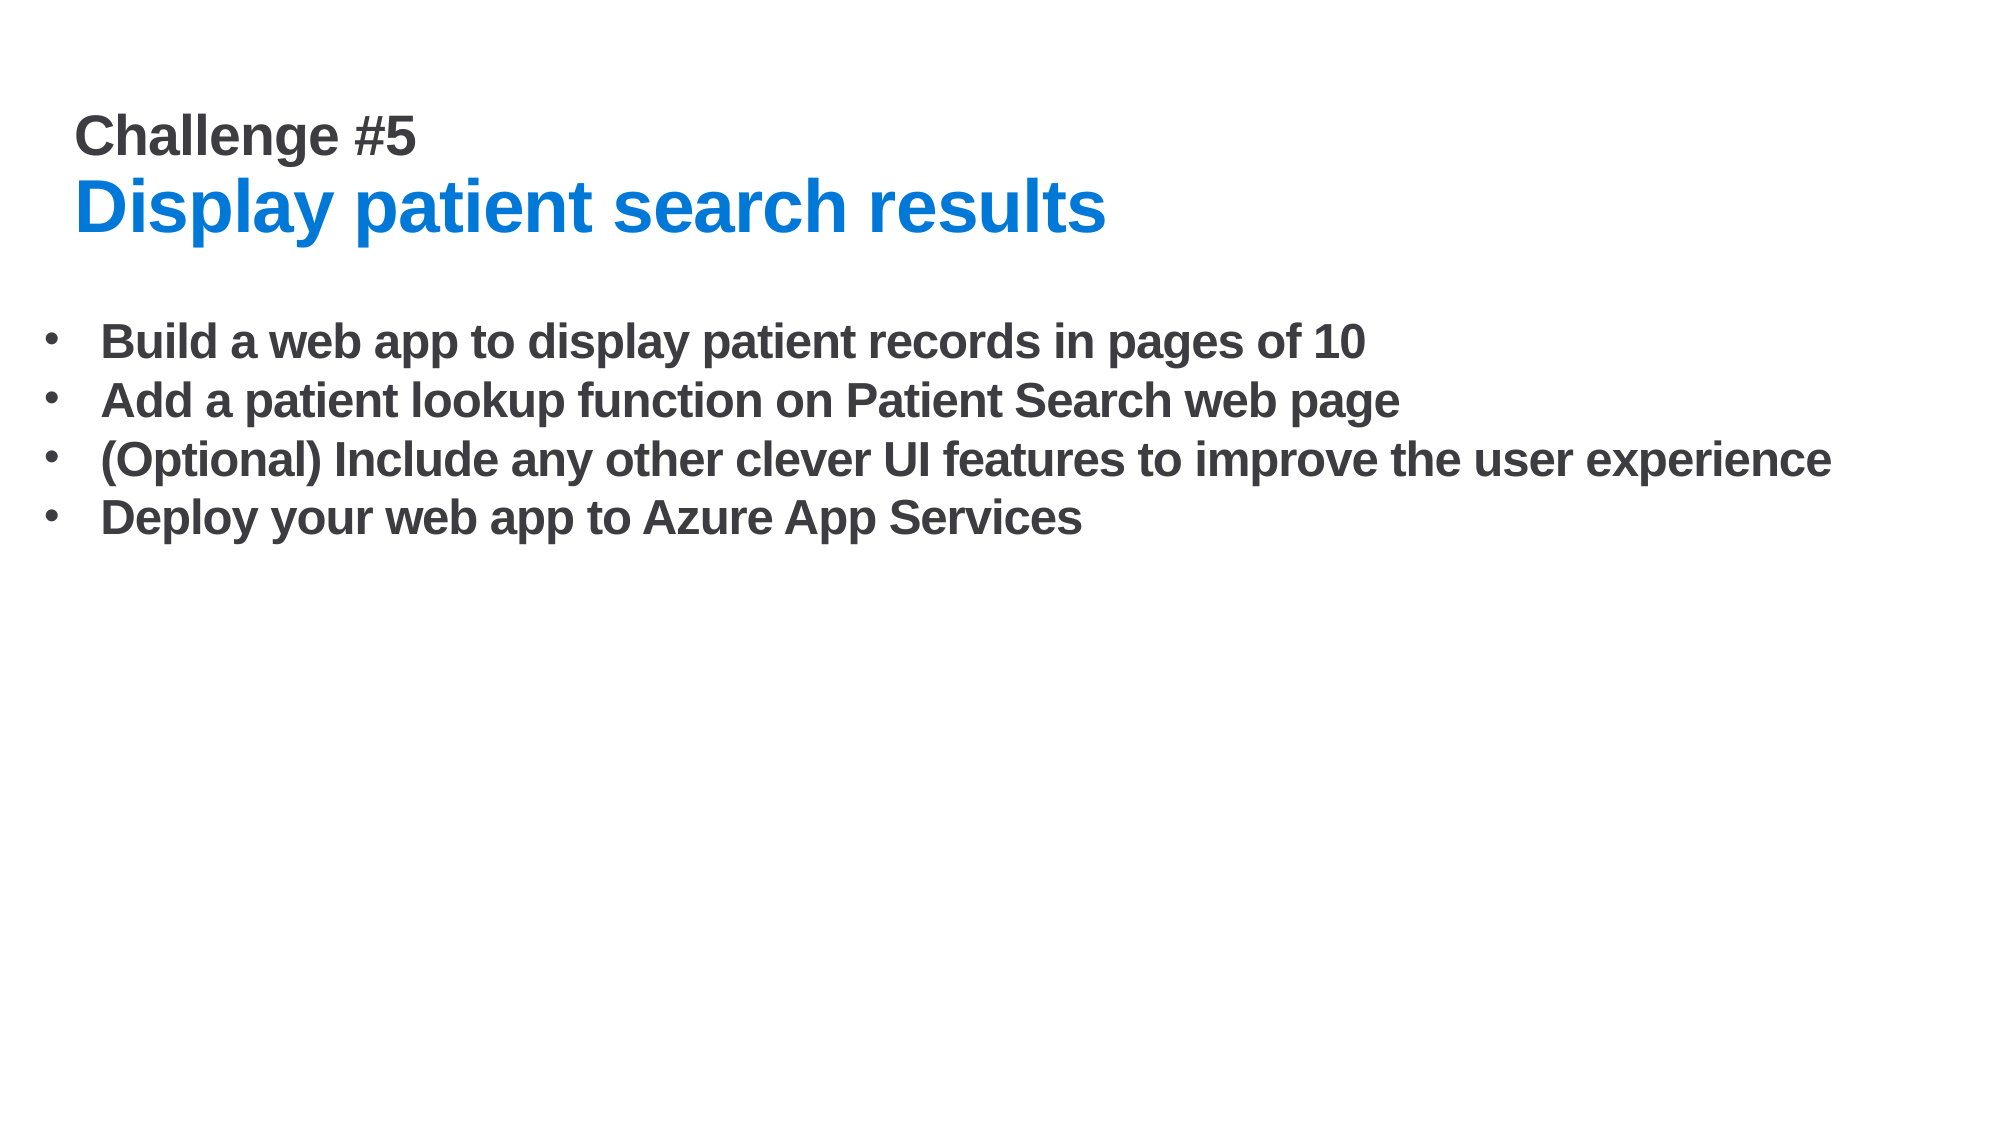

# Challenge #5 Display patient search results
Build a web app to display patient records in pages of 10
Add a patient lookup function on Patient Search web page
(Optional) Include any other clever UI features to improve the user experience
Deploy your web app to Azure App Services